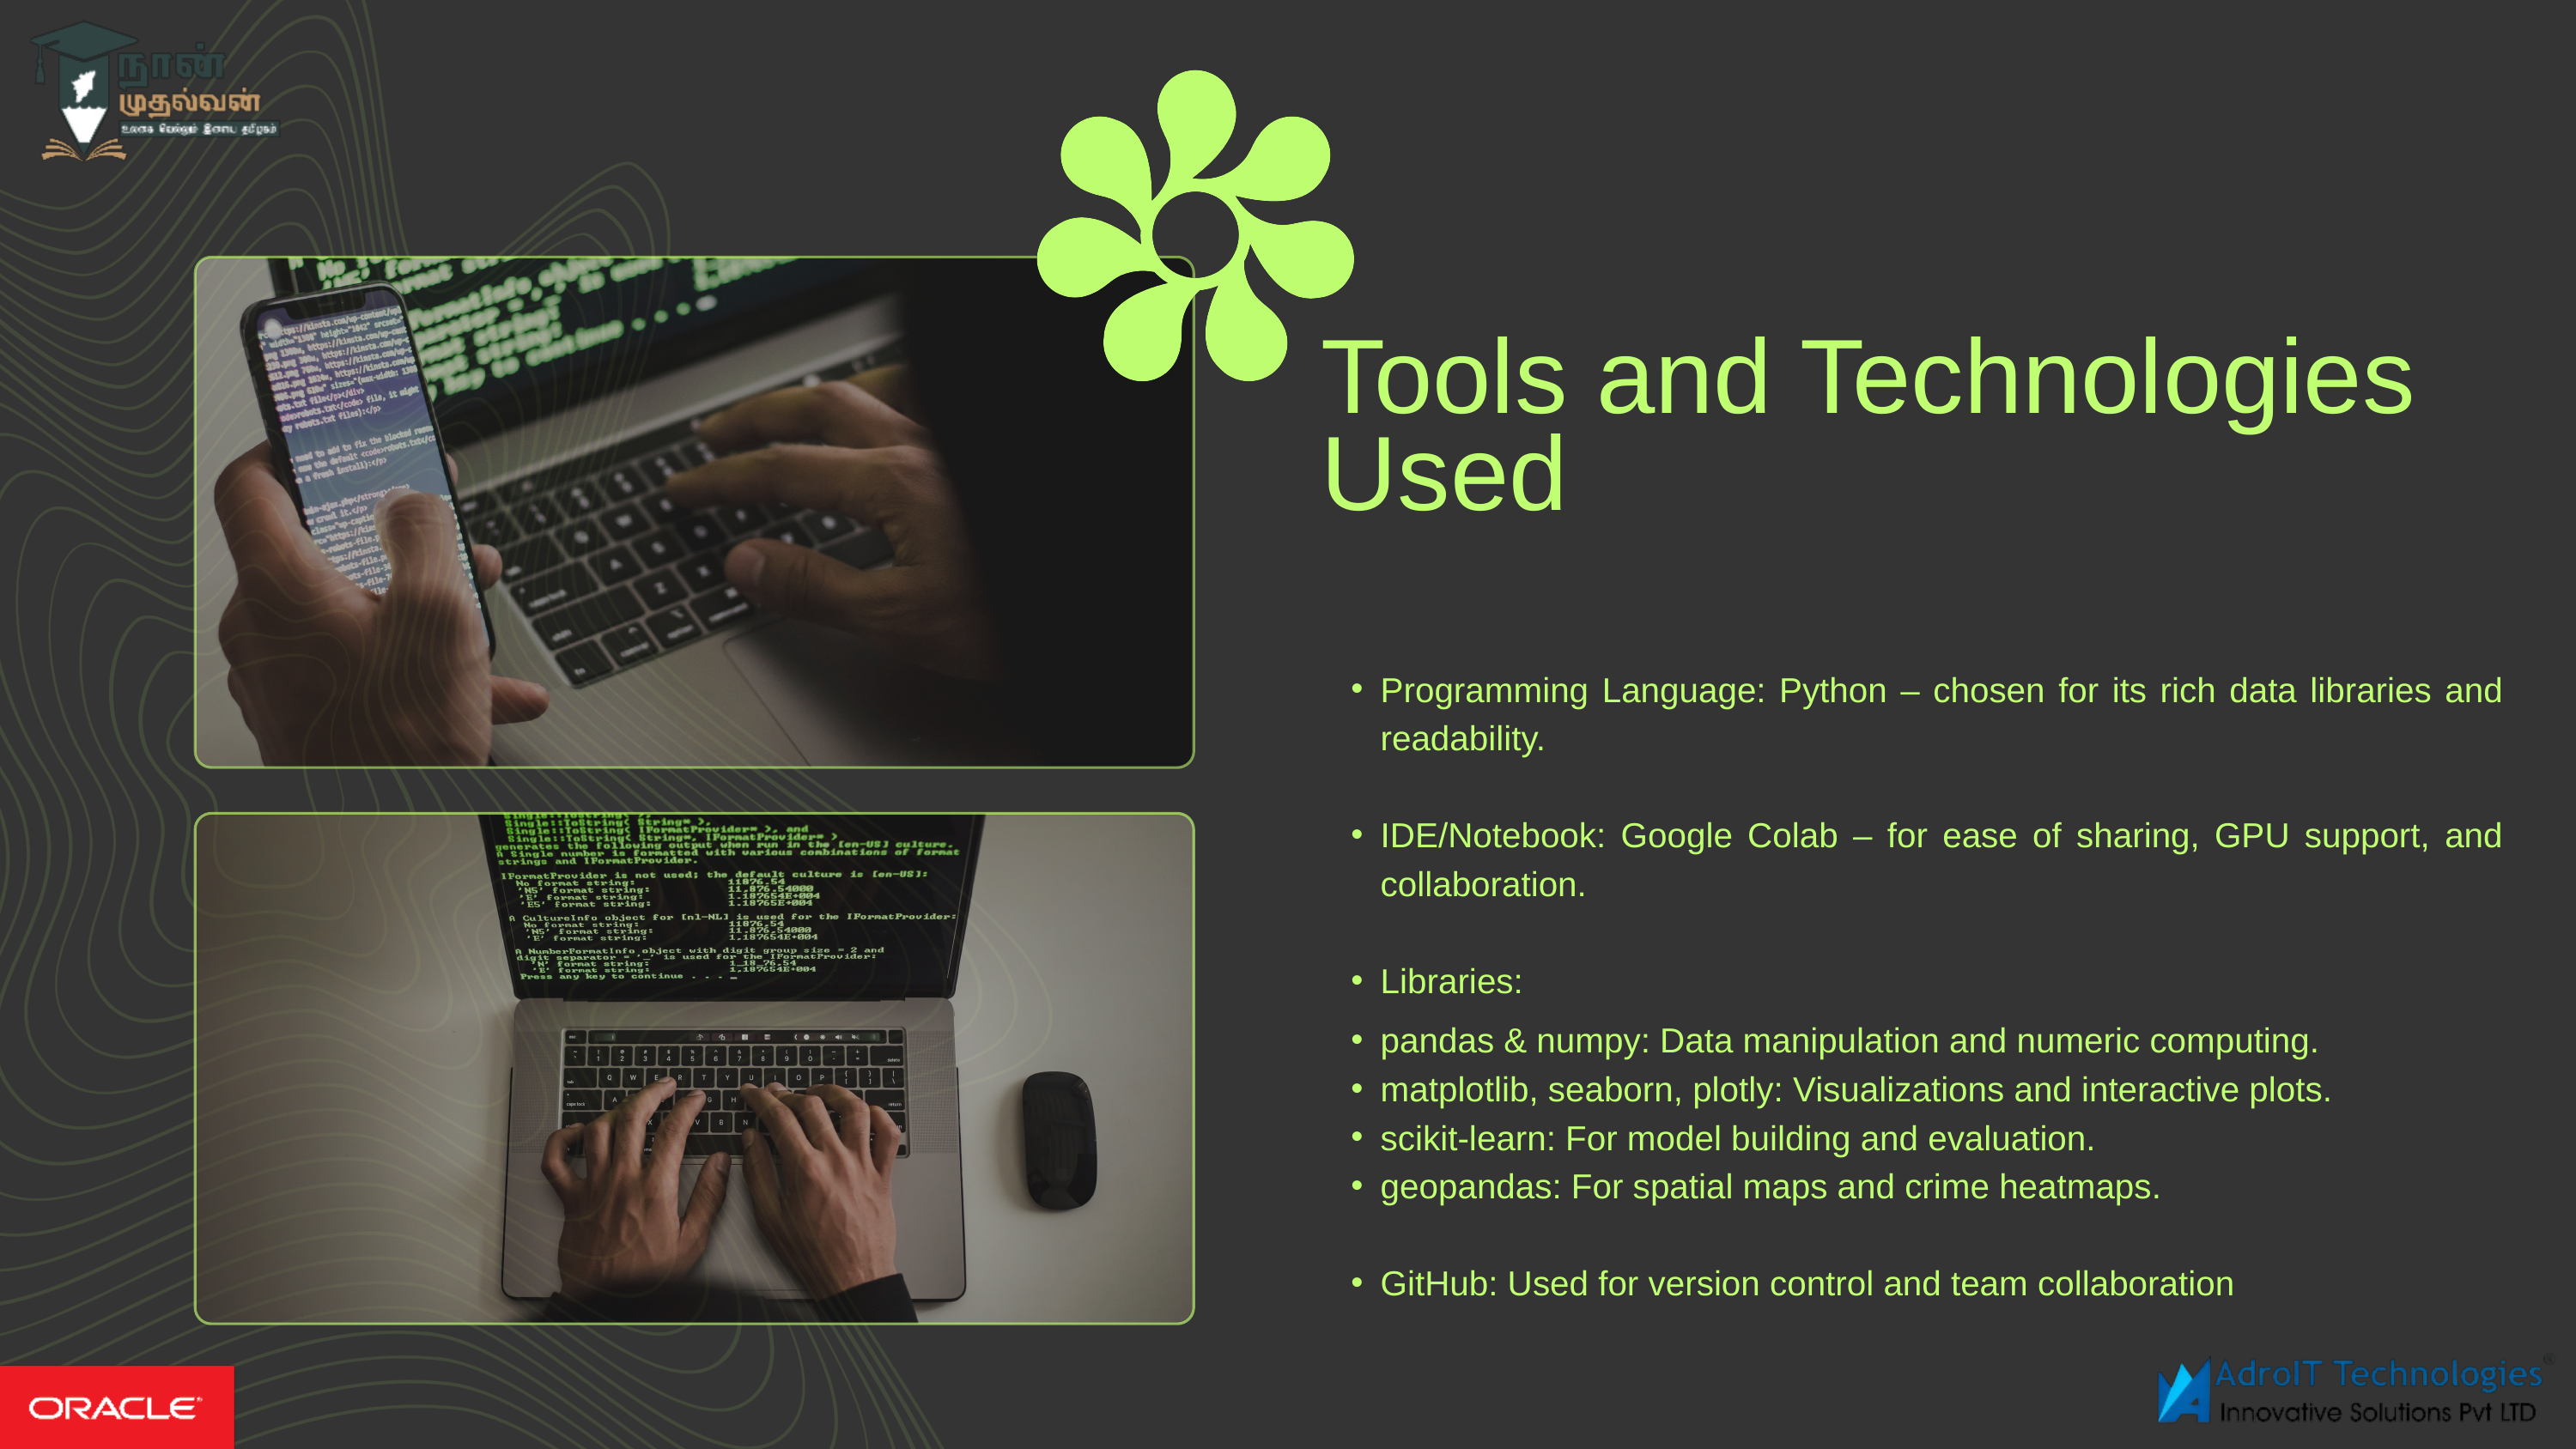

Tools and Technologies Used
Programming Language: Python – chosen for its rich data libraries and readability.

IDE/Notebook: Google Colab – for ease of sharing, GPU support, and collaboration.

Libraries:

pandas & numpy: Data manipulation and numeric computing.
matplotlib, seaborn, plotly: Visualizations and interactive plots.
scikit-learn: For model building and evaluation.
geopandas: For spatial maps and crime heatmaps.

GitHub: Used for version control and team collaboration